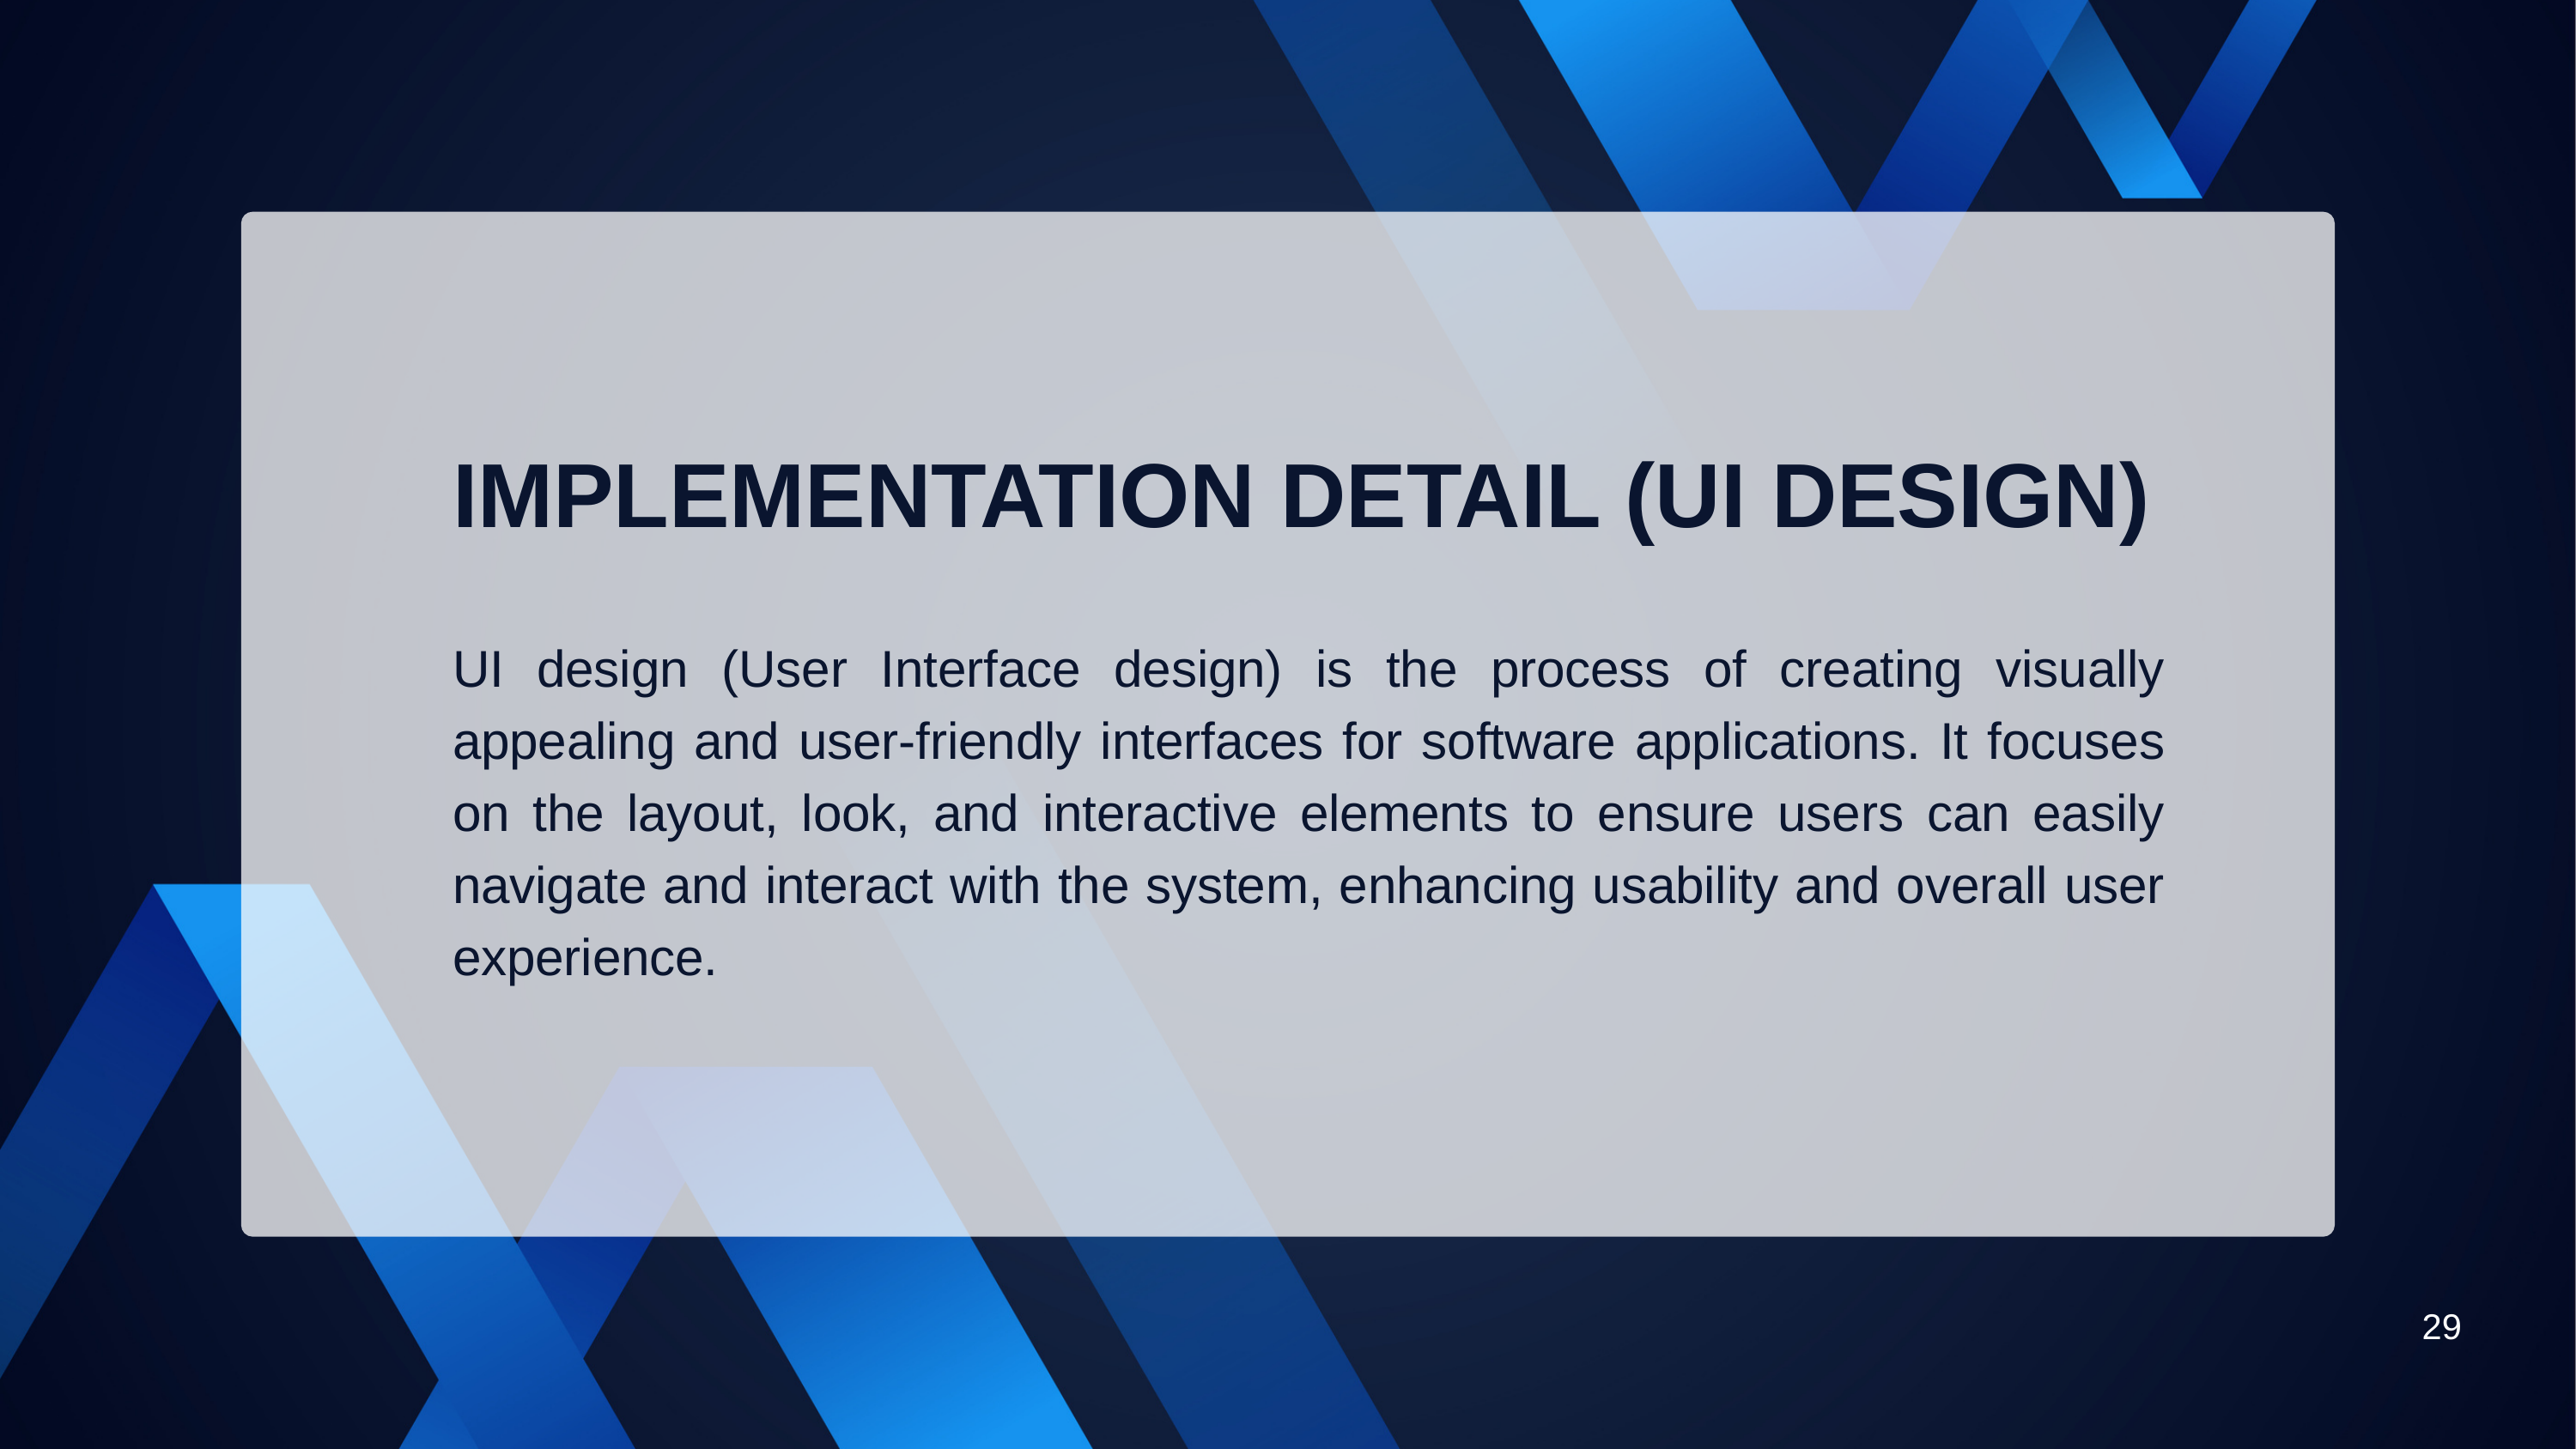

IMPLEMENTATION DETAIL (UI DESIGN)
UI design (User Interface design) is the process of creating visually appealing and user-friendly interfaces for software applications. It focuses on the layout, look, and interactive elements to ensure users can easily navigate and interact with the system, enhancing usability and overall user experience.

29